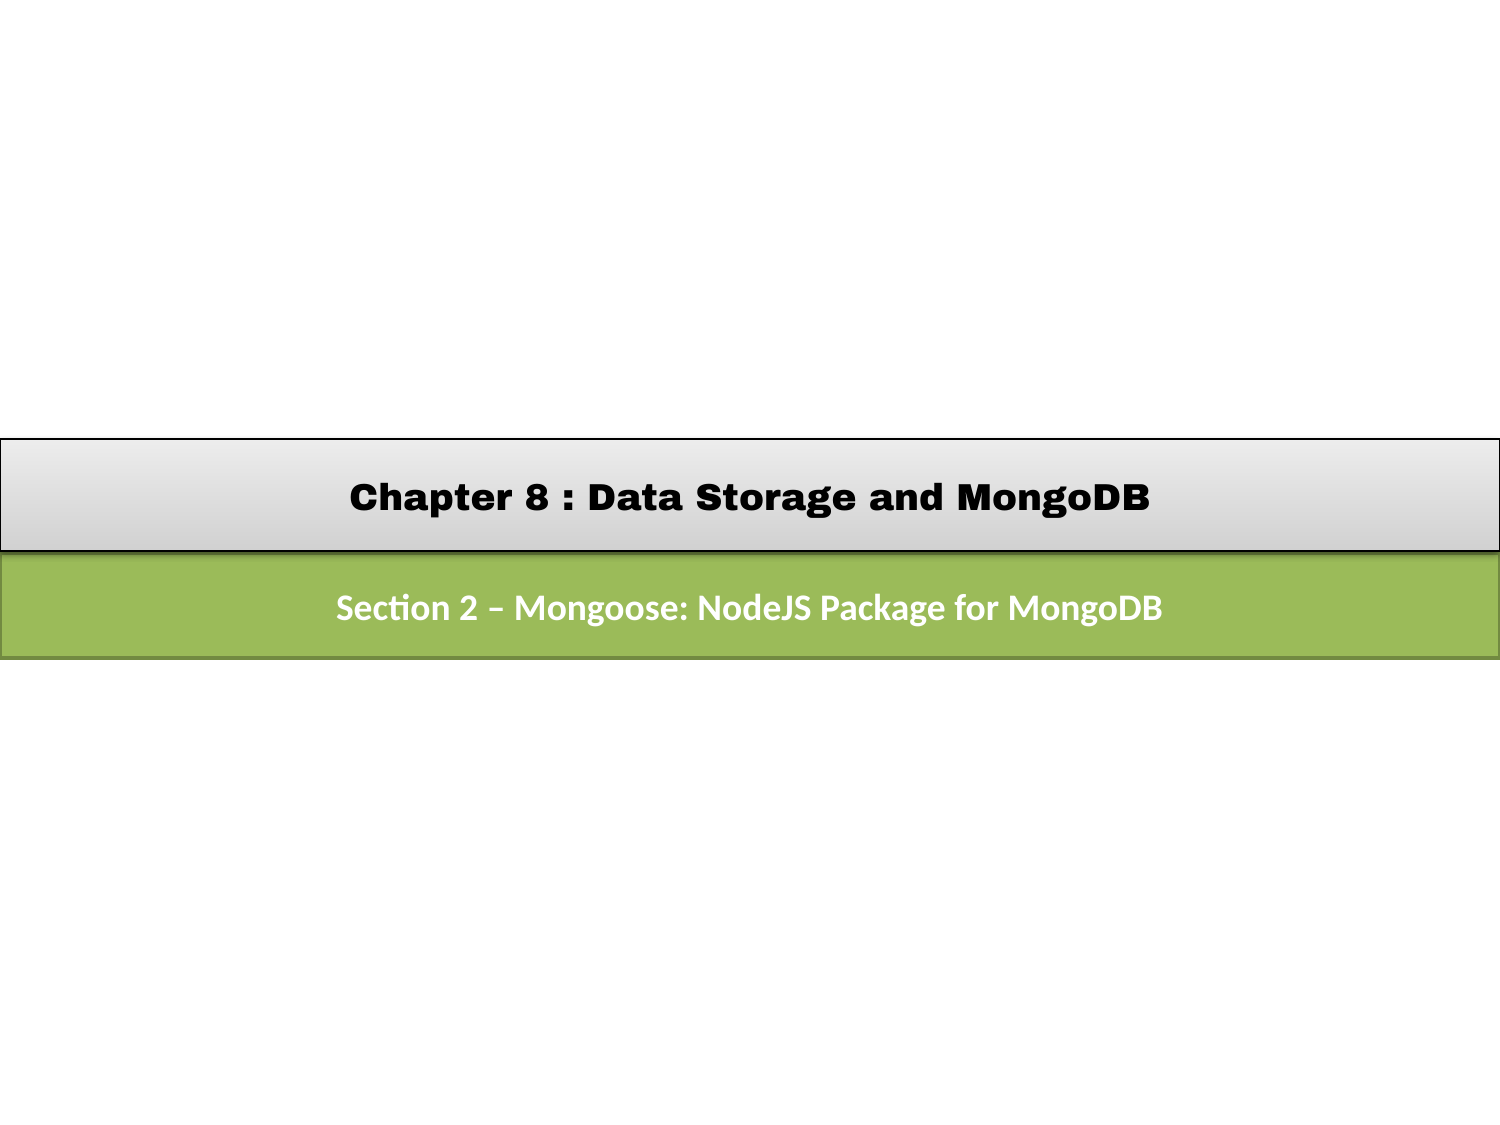

Chapter 8 : Data Storage and MongoDB
Section 2 – Mongoose: NodeJS Package for MongoDB